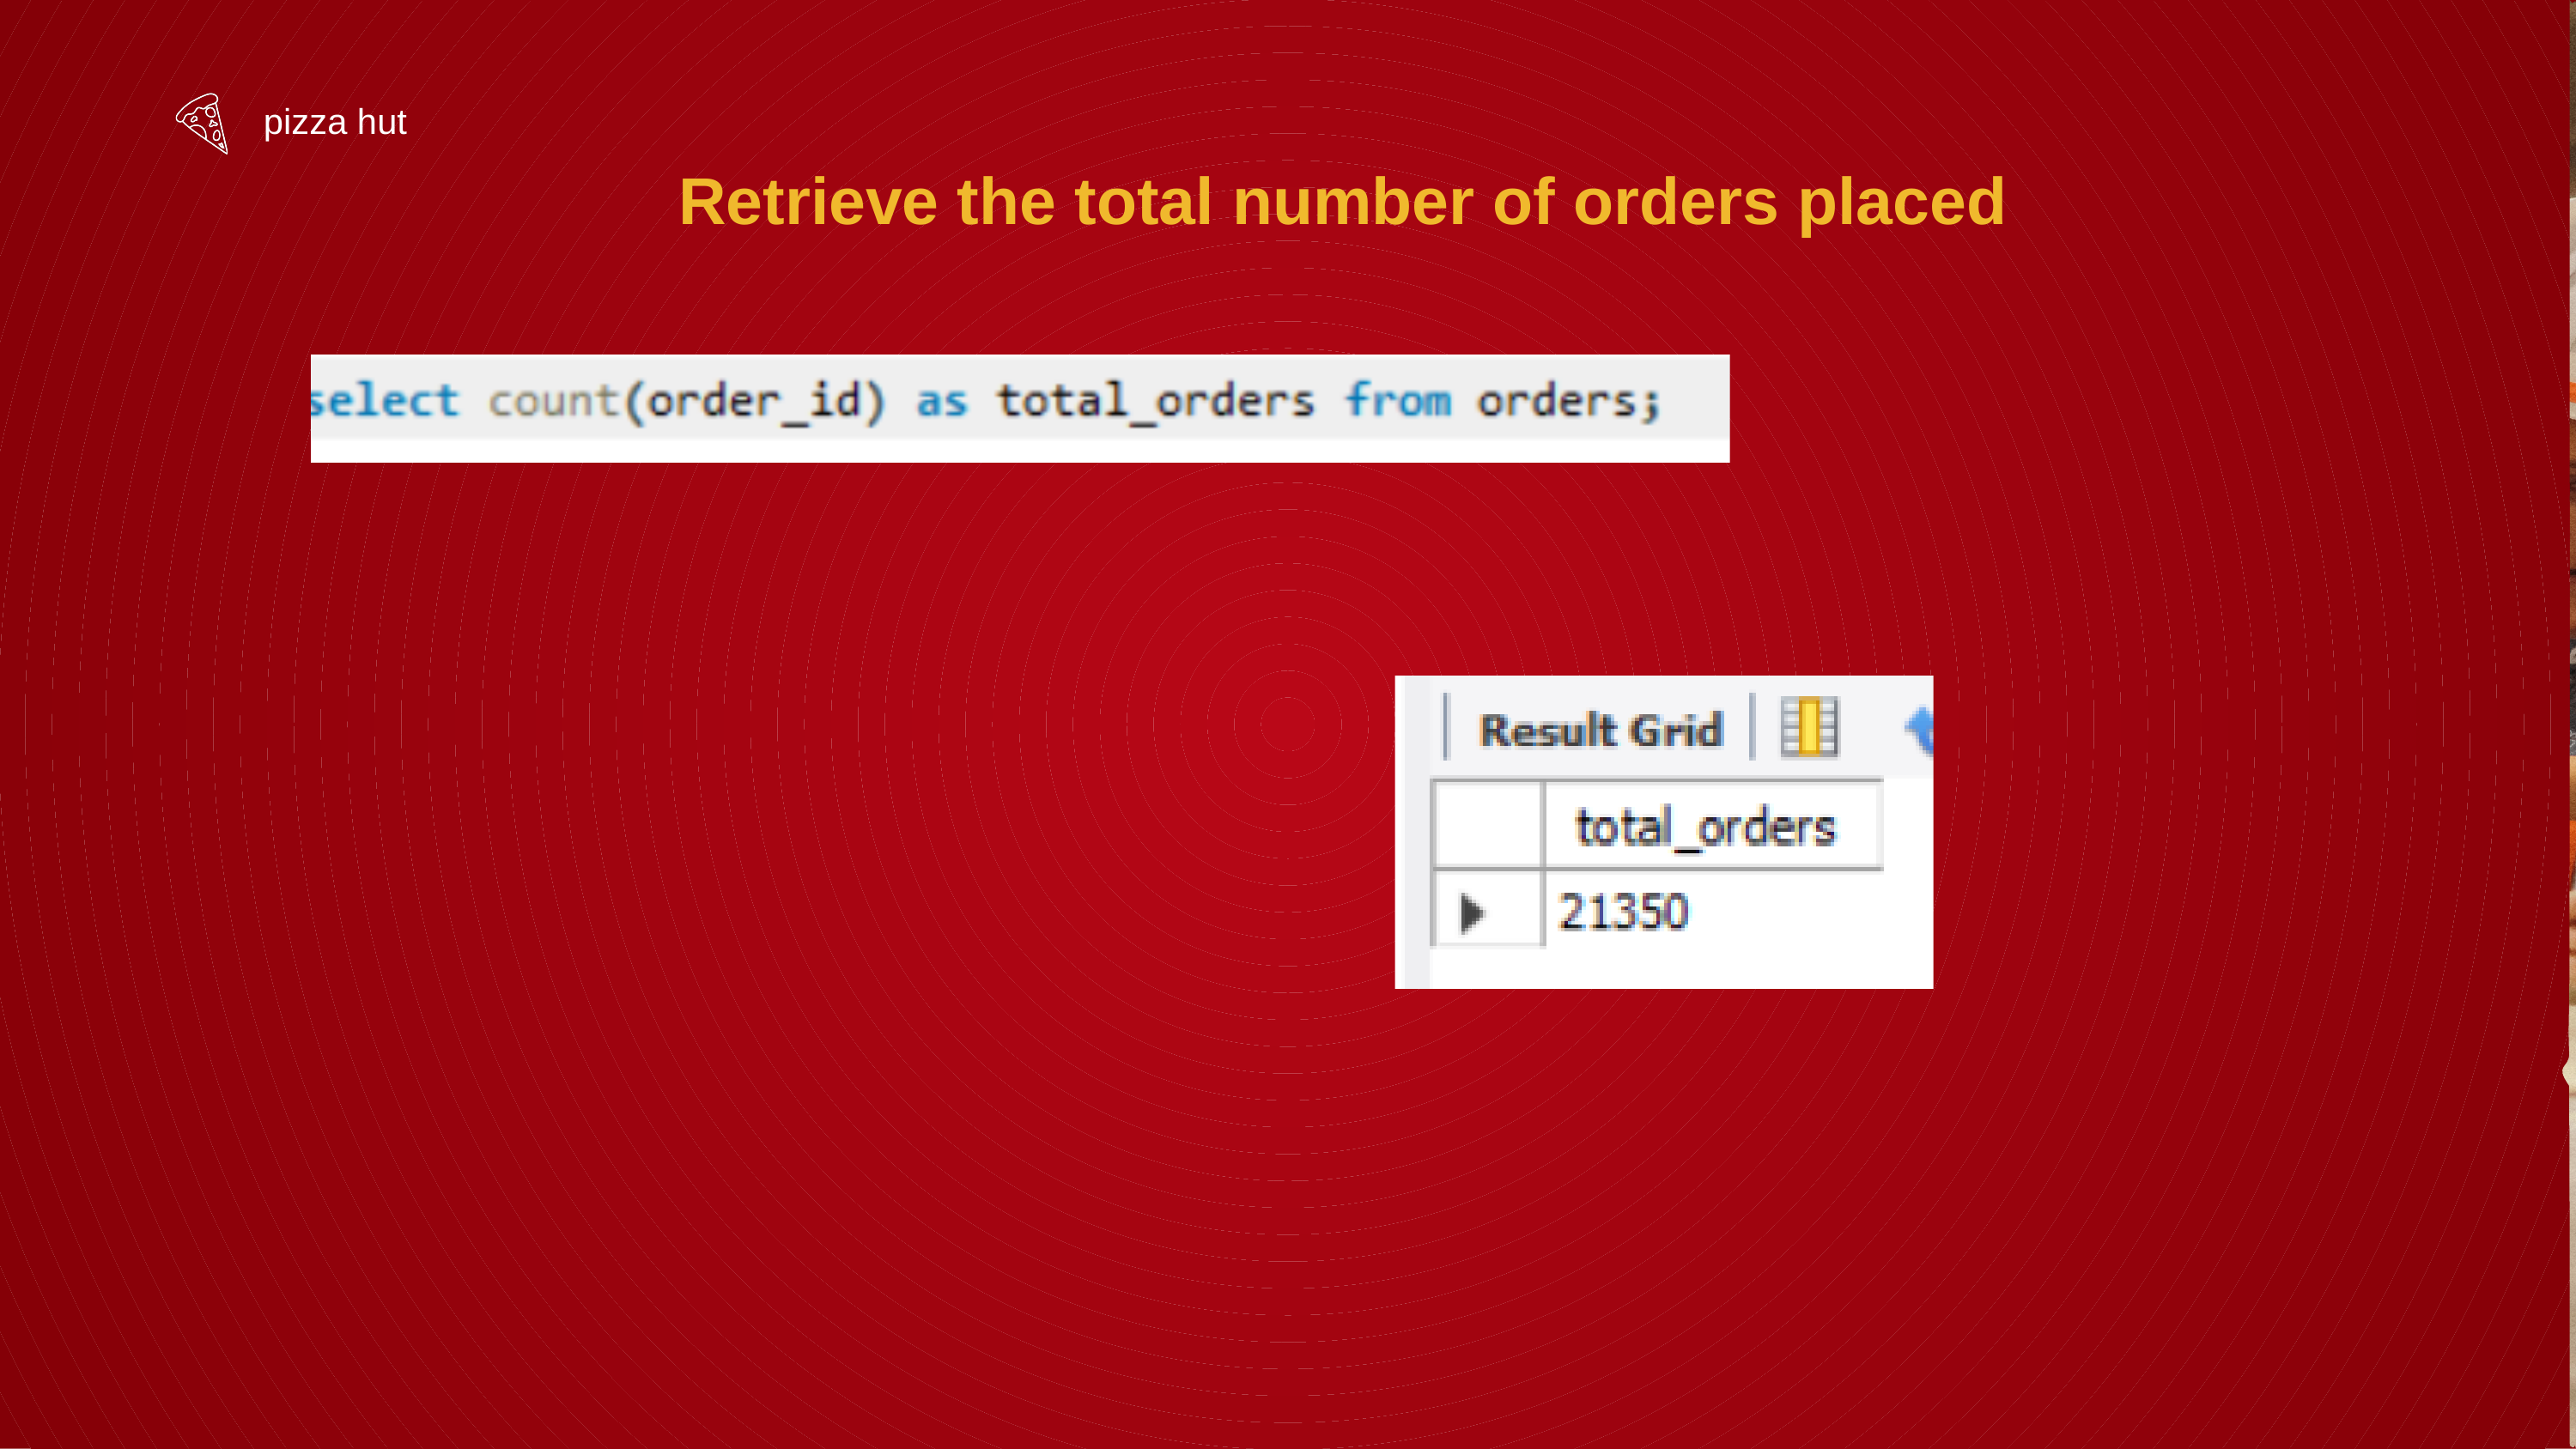

pizza hut
Retrieve the total number of orders placed